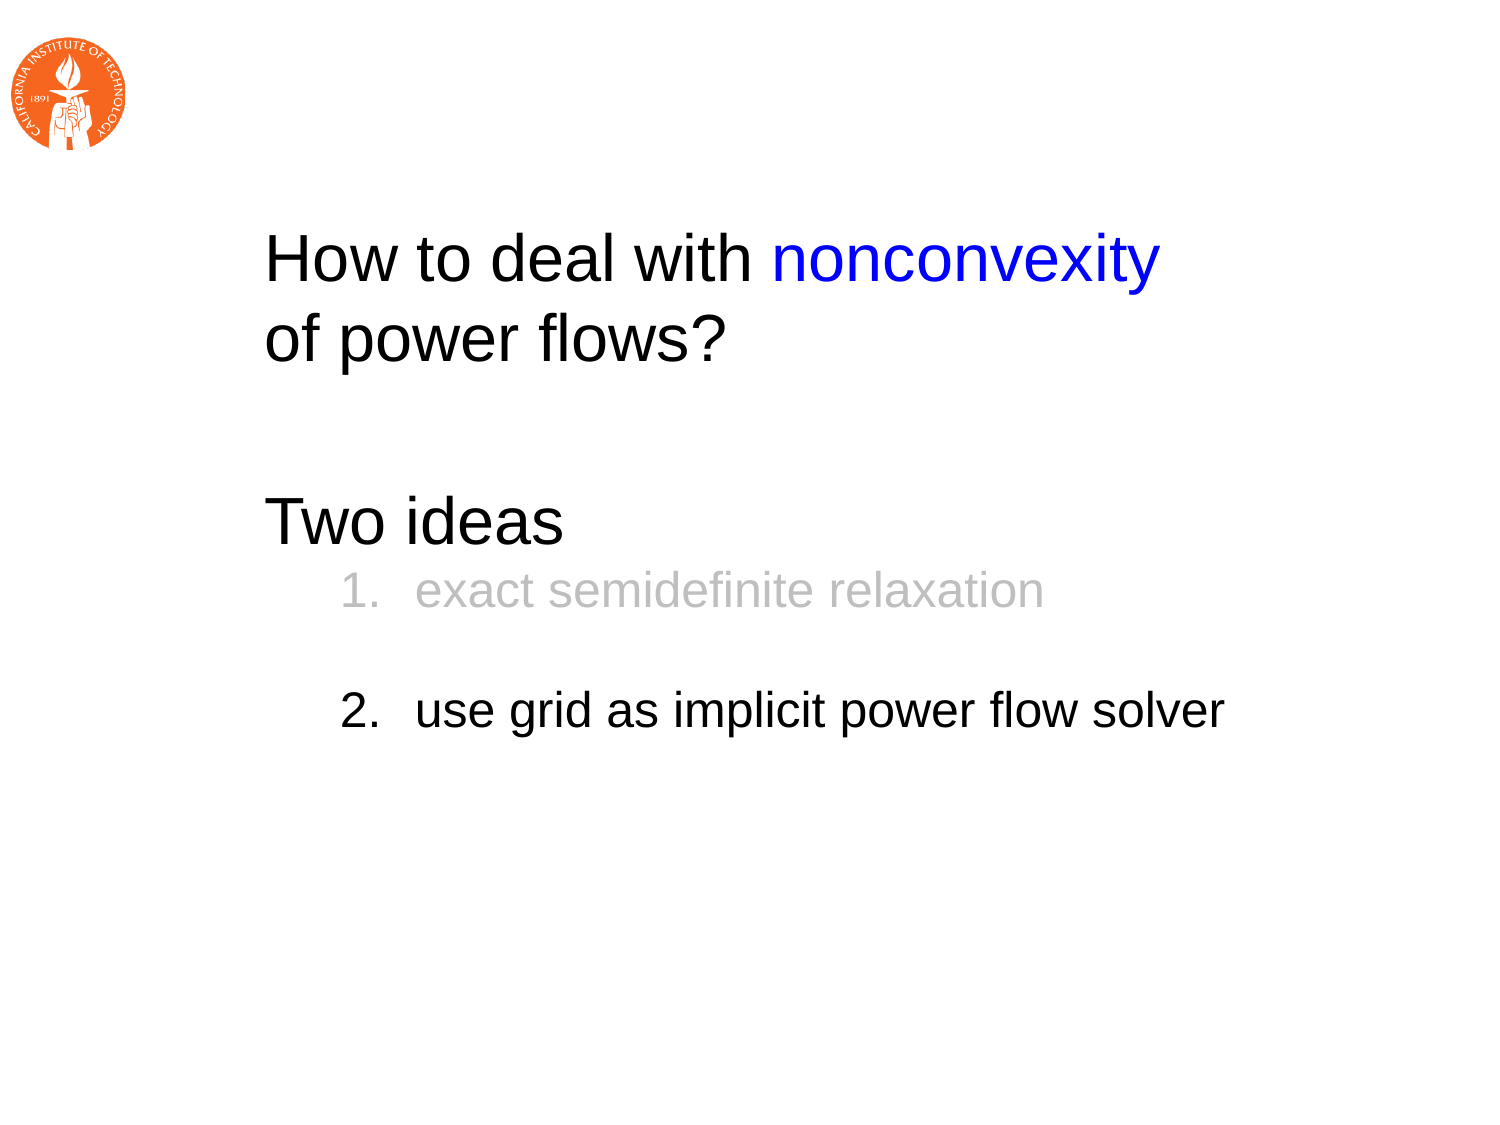

How to deal with nonconvexity
of power flows?
Two ideas
exact semidefinite relaxation

use grid as implicit power flow solver